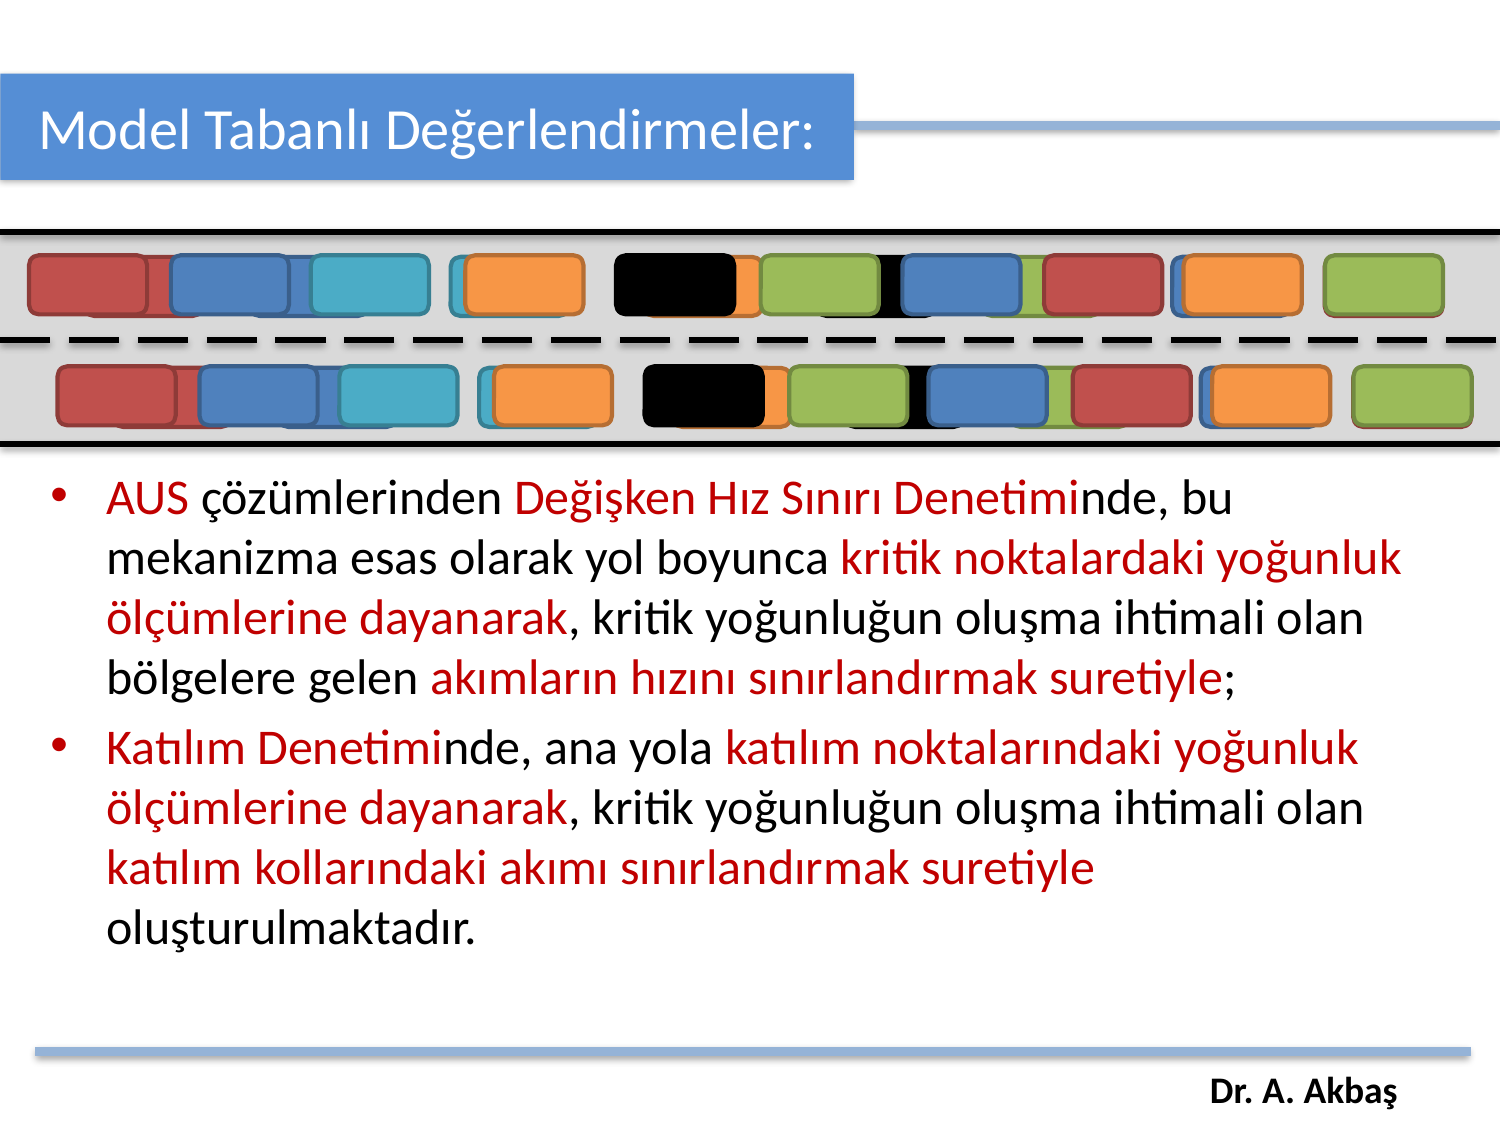

# Model Tabanlı Değerlendirmeler:

AUS çözümlerinden Değişken Hız Sınırı Denetiminde, bu mekanizma esas olarak yol boyunca kritik noktalardaki yoğunluk ölçümlerine dayanarak, kritik yoğunluğun oluşma ihtimali olan bölgelere gelen akımların hızını sınırlandırmak suretiyle;
Katılım Denetiminde, ana yola katılım noktalarındaki yoğunluk ölçümlerine dayanarak, kritik yoğunluğun oluşma ihtimali olan katılım kollarındaki akımı sınırlandırmak suretiyle oluşturulmaktadır.
Dr. A. Akbaş